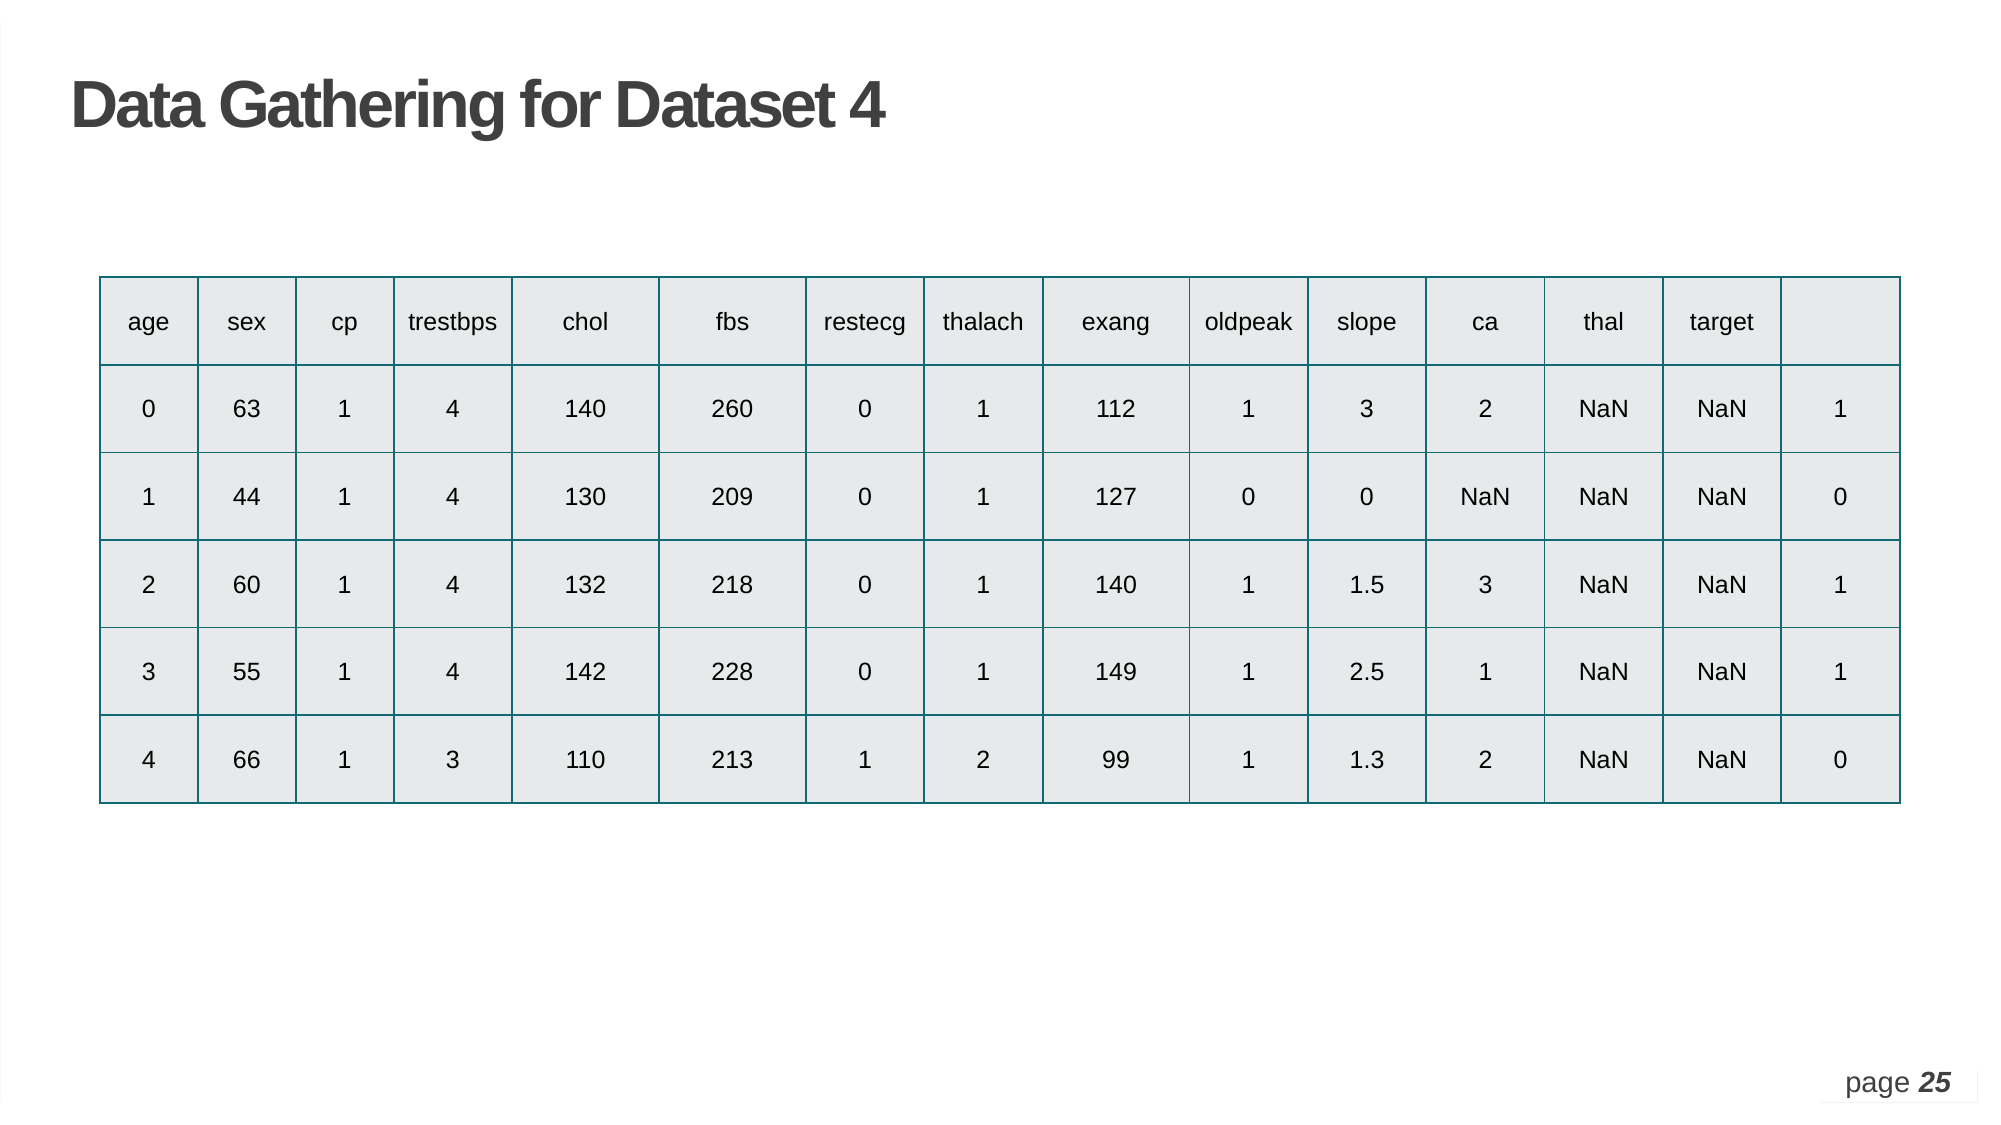

Data Gathering for Dataset 4
| age | sex | cp | trestbps | chol | fbs | restecg | thalach | exang | oldpeak | slope | ca | thal | target |  |
| --- | --- | --- | --- | --- | --- | --- | --- | --- | --- | --- | --- | --- | --- | --- |
| 0 | 63 | 1 | 4 | 140 | 260 | 0 | 1 | 112 | 1 | 3 | 2 | NaN | NaN | 1 |
| 1 | 44 | 1 | 4 | 130 | 209 | 0 | 1 | 127 | 0 | 0 | NaN | NaN | NaN | 0 |
| 2 | 60 | 1 | 4 | 132 | 218 | 0 | 1 | 140 | 1 | 1.5 | 3 | NaN | NaN | 1 |
| 3 | 55 | 1 | 4 | 142 | 228 | 0 | 1 | 149 | 1 | 2.5 | 1 | NaN | NaN | 1 |
| 4 | 66 | 1 | 3 | 110 | 213 | 1 | 2 | 99 | 1 | 1.3 | 2 | NaN | NaN | 0 |

page 25